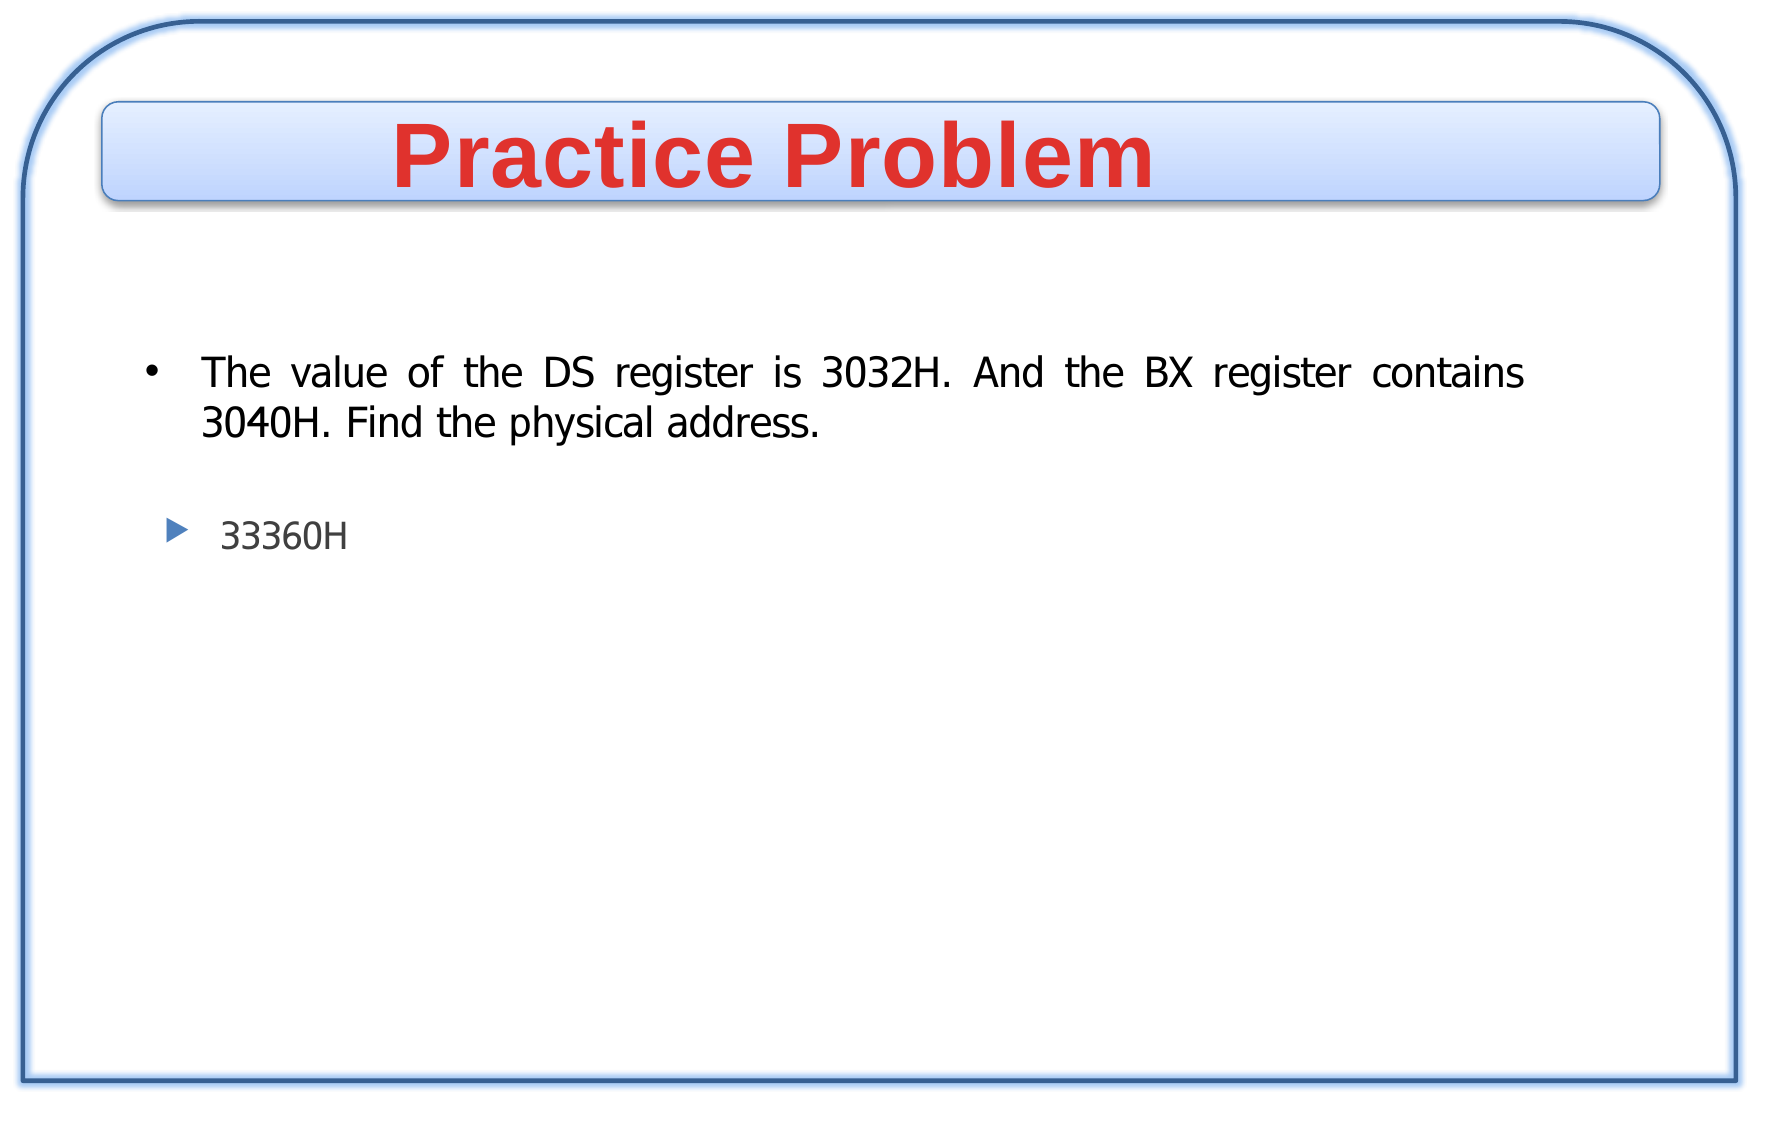

Practice Problem
The value of the DS register is 3032H. And the BX register contains 3040H. Find the physical address.
33360H